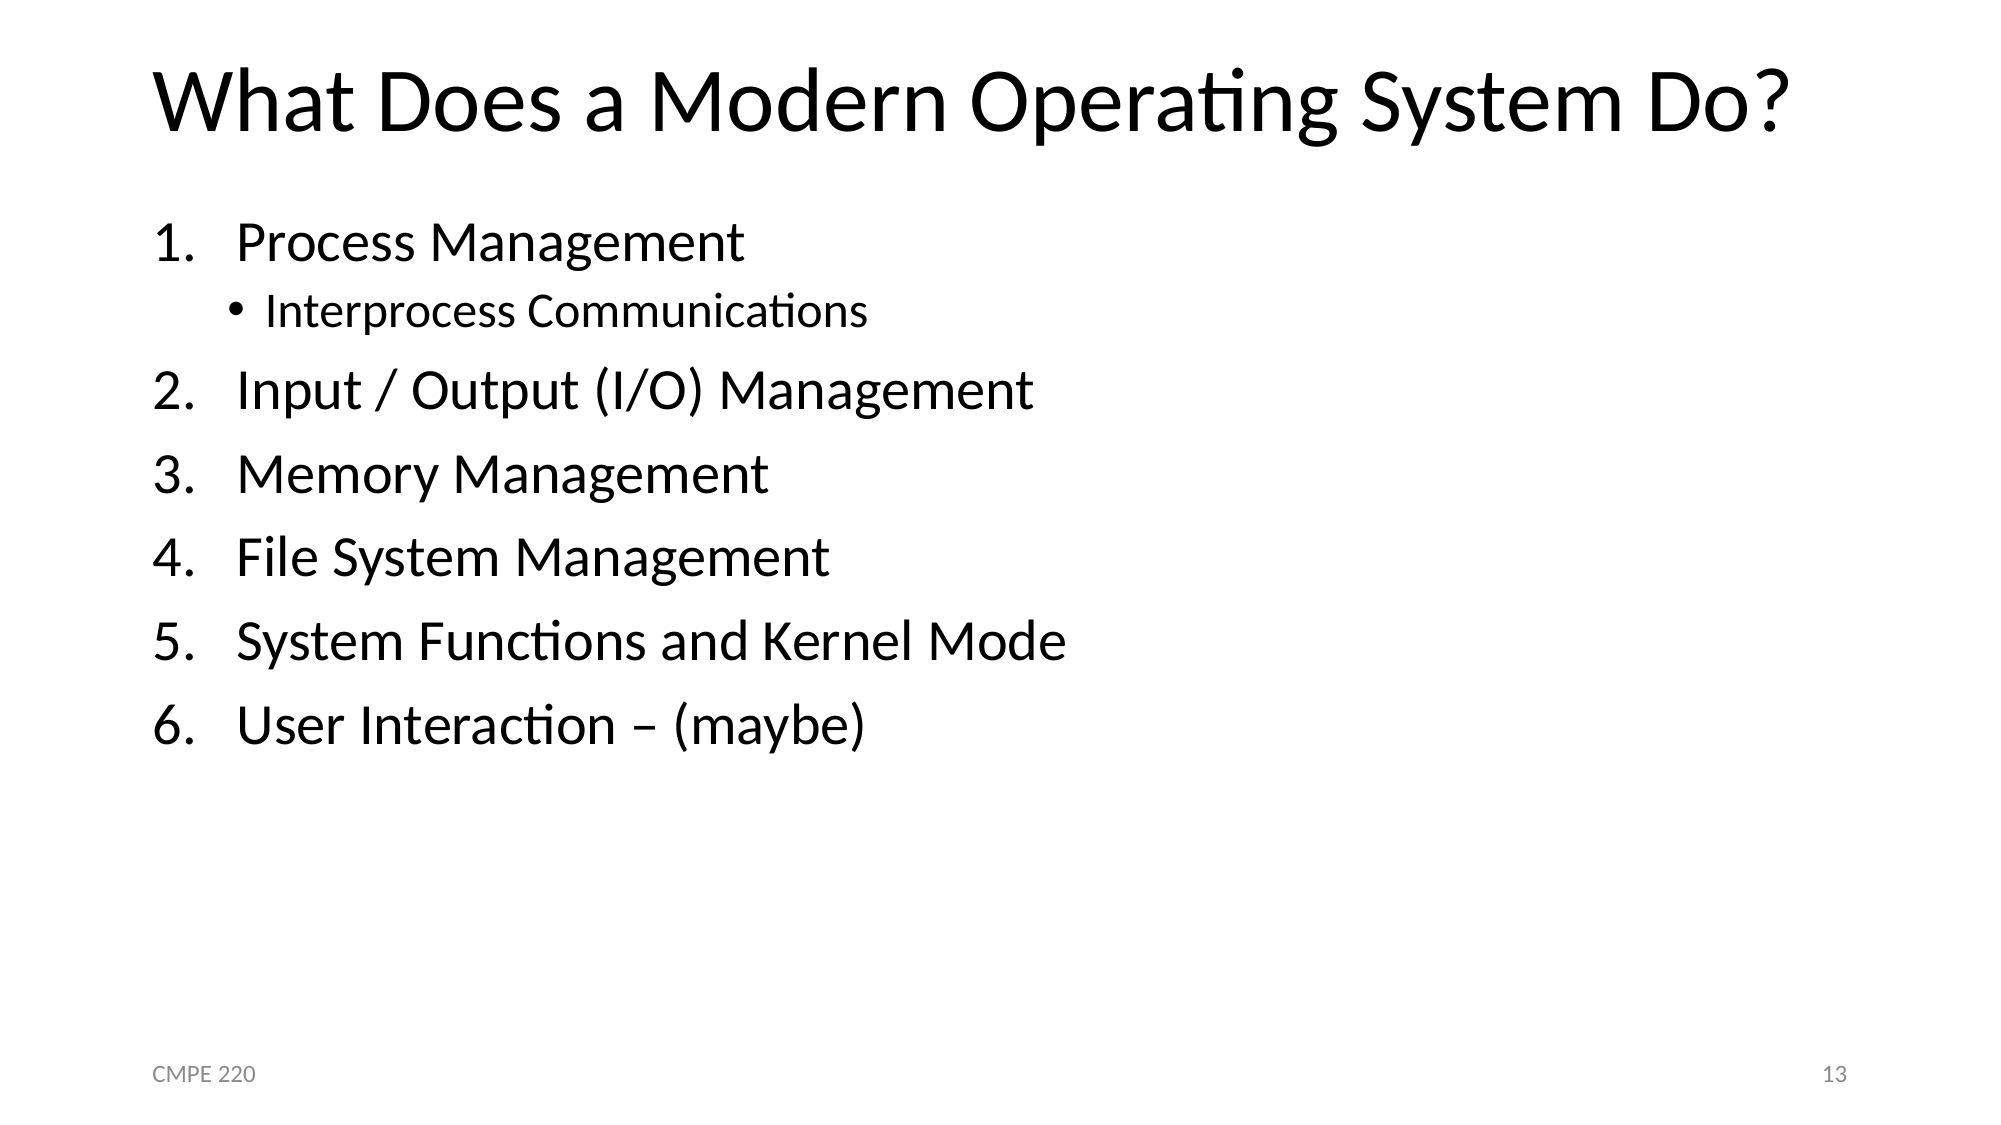

# What Does a Modern Operating System Do?
Process Management
Interprocess Communications
Input / Output (I/O) Management
Memory Management
File System Management
System Functions and Kernel Mode
User Interaction – (maybe)

CMPE 220
13